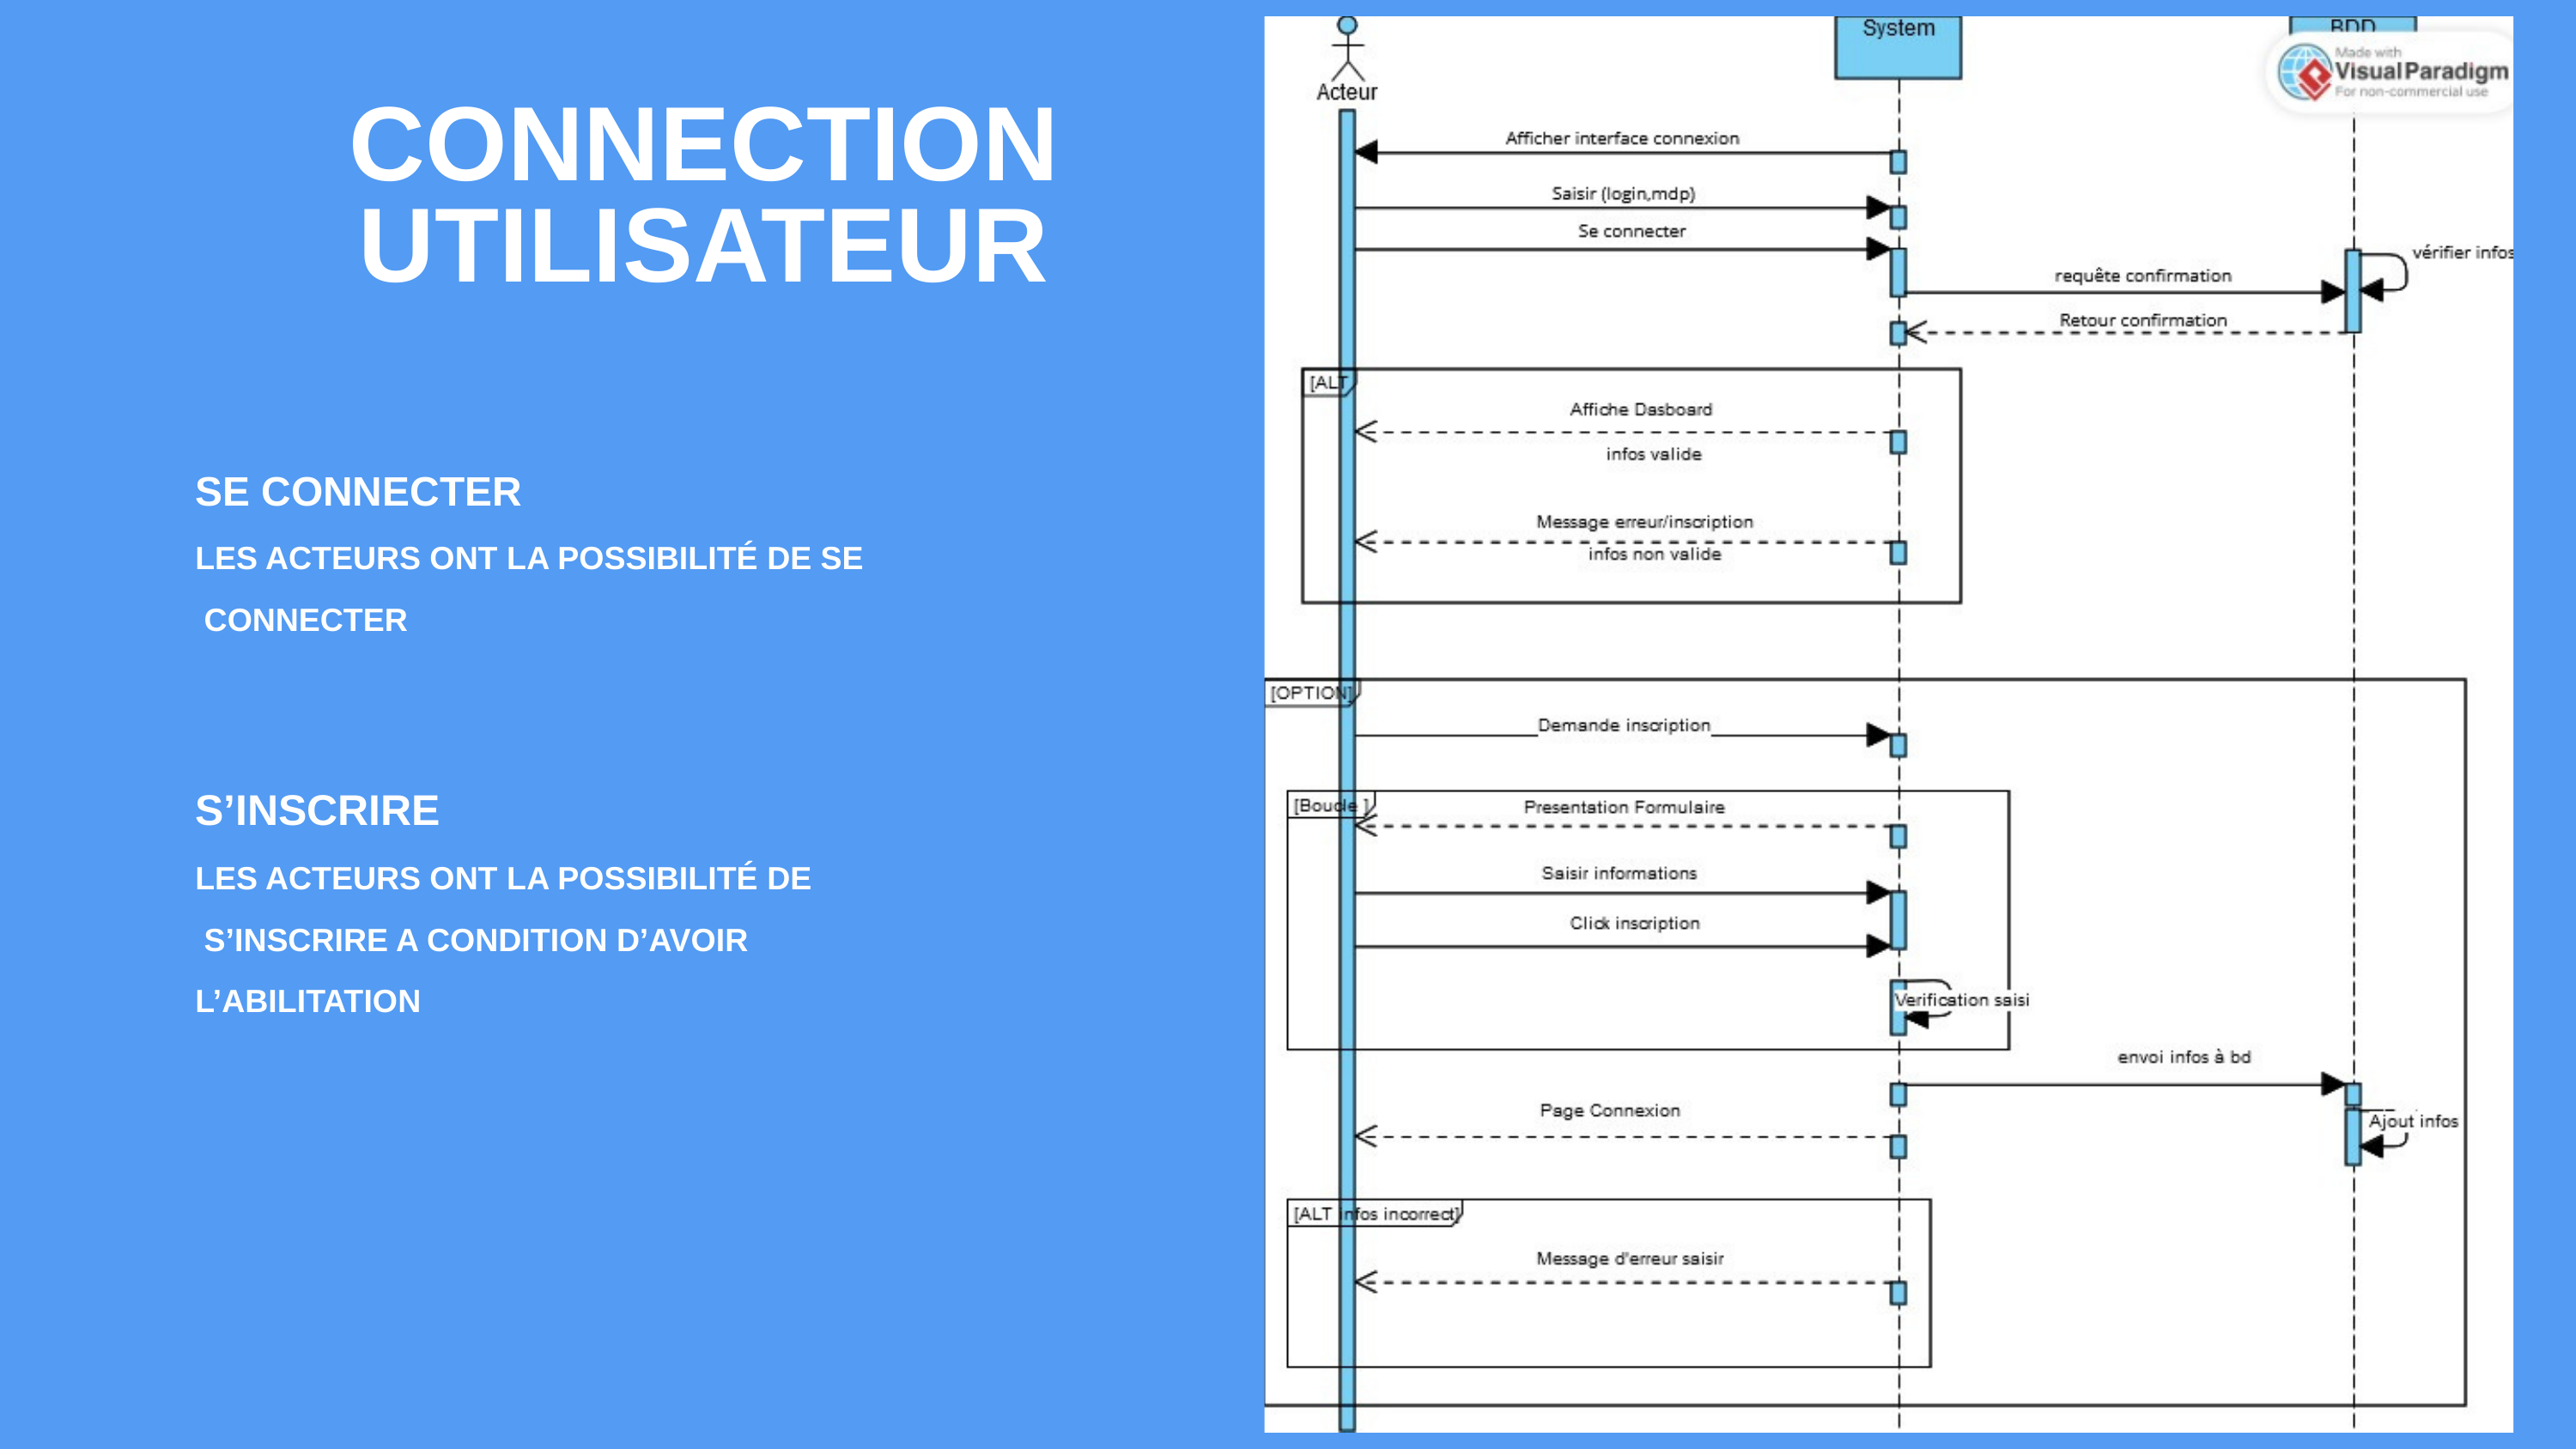

CONNECTION UTILISATEUR
SE CONNECTER

LES ACTEURS ONT LA POSSIBILITÉ DE SE

 CONNECTER

S’INSCRIRE

LES ACTEURS ONT LA POSSIBILITÉ DE

 S’INSCRIRE A CONDITION D’AVOIR

L’ABILITATION